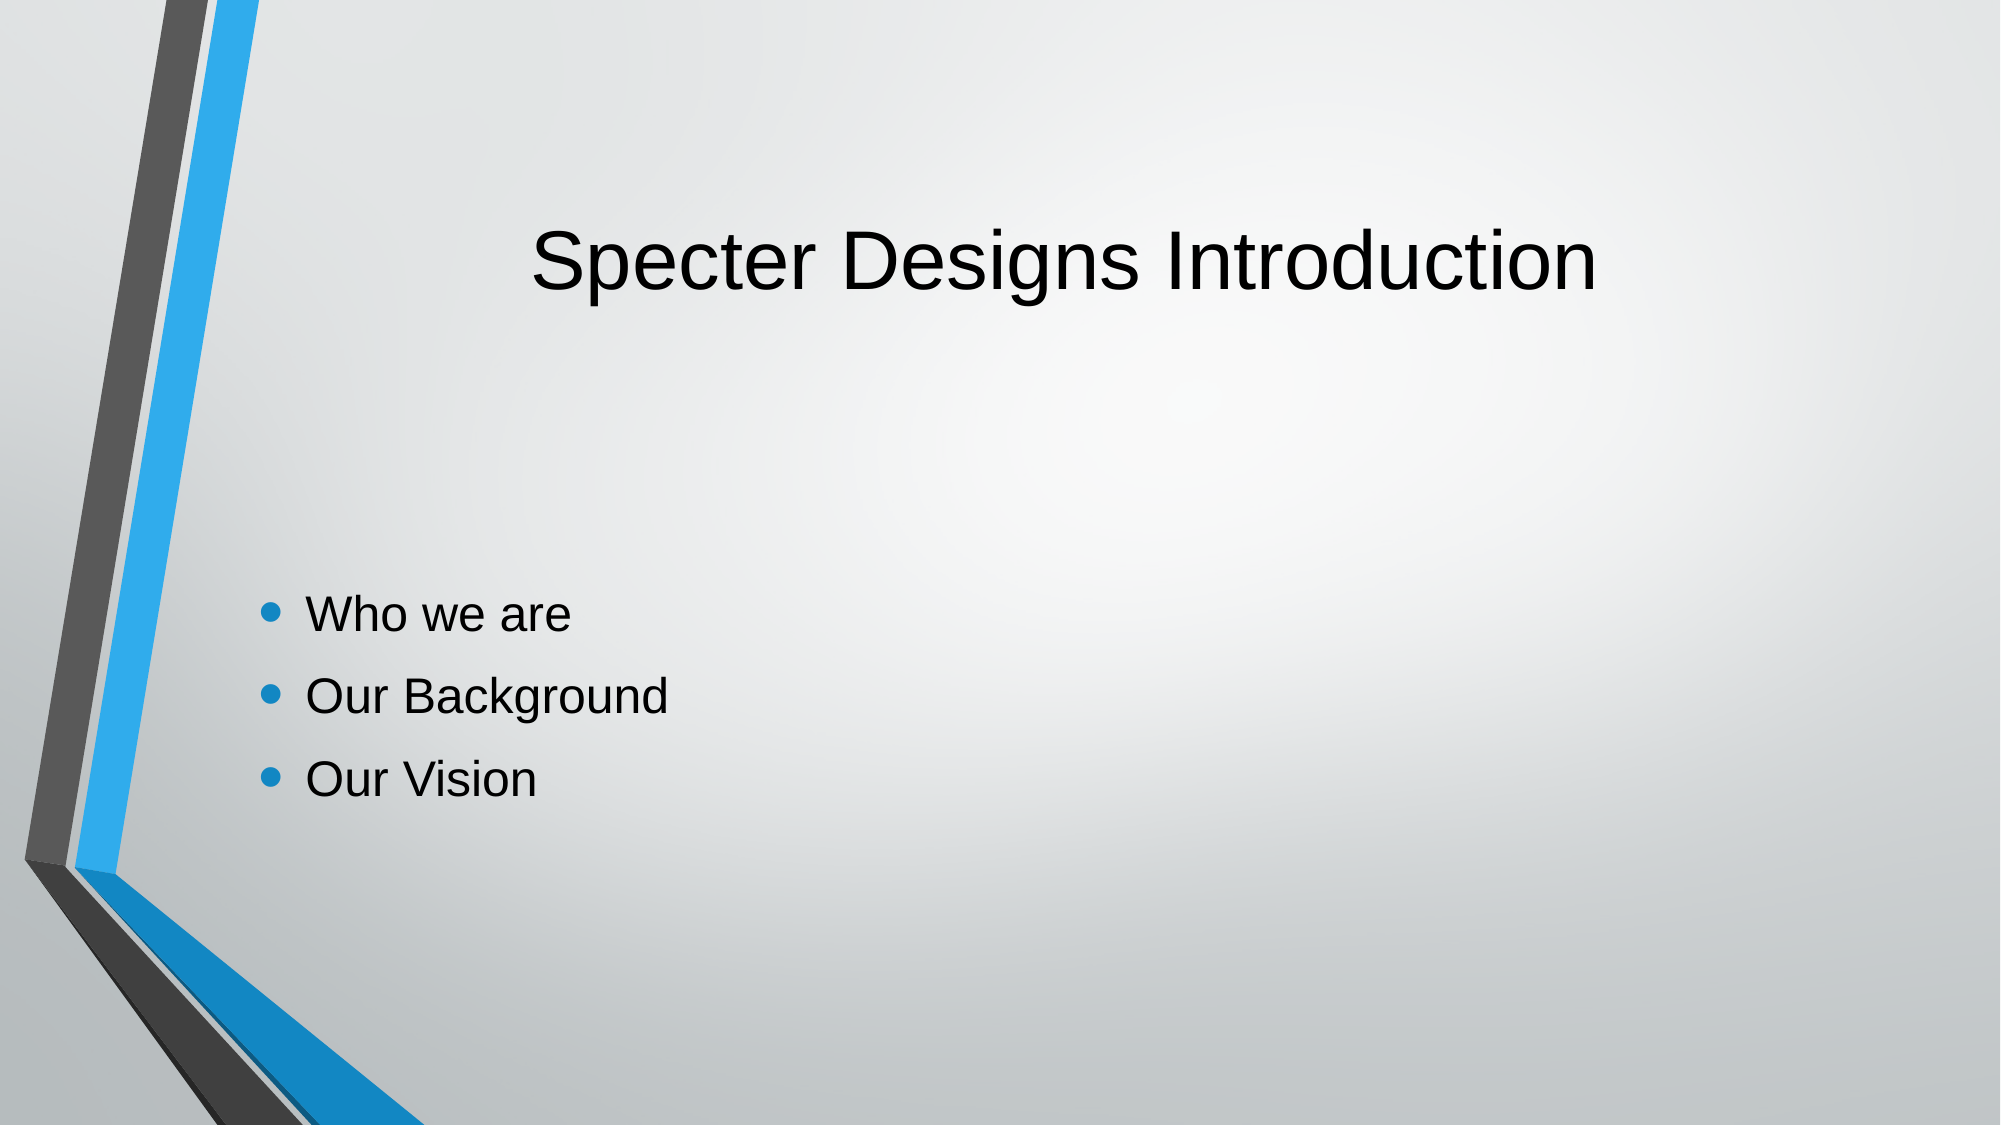

# Specter Designs Introduction
Who we are
Our Background
Our Vision